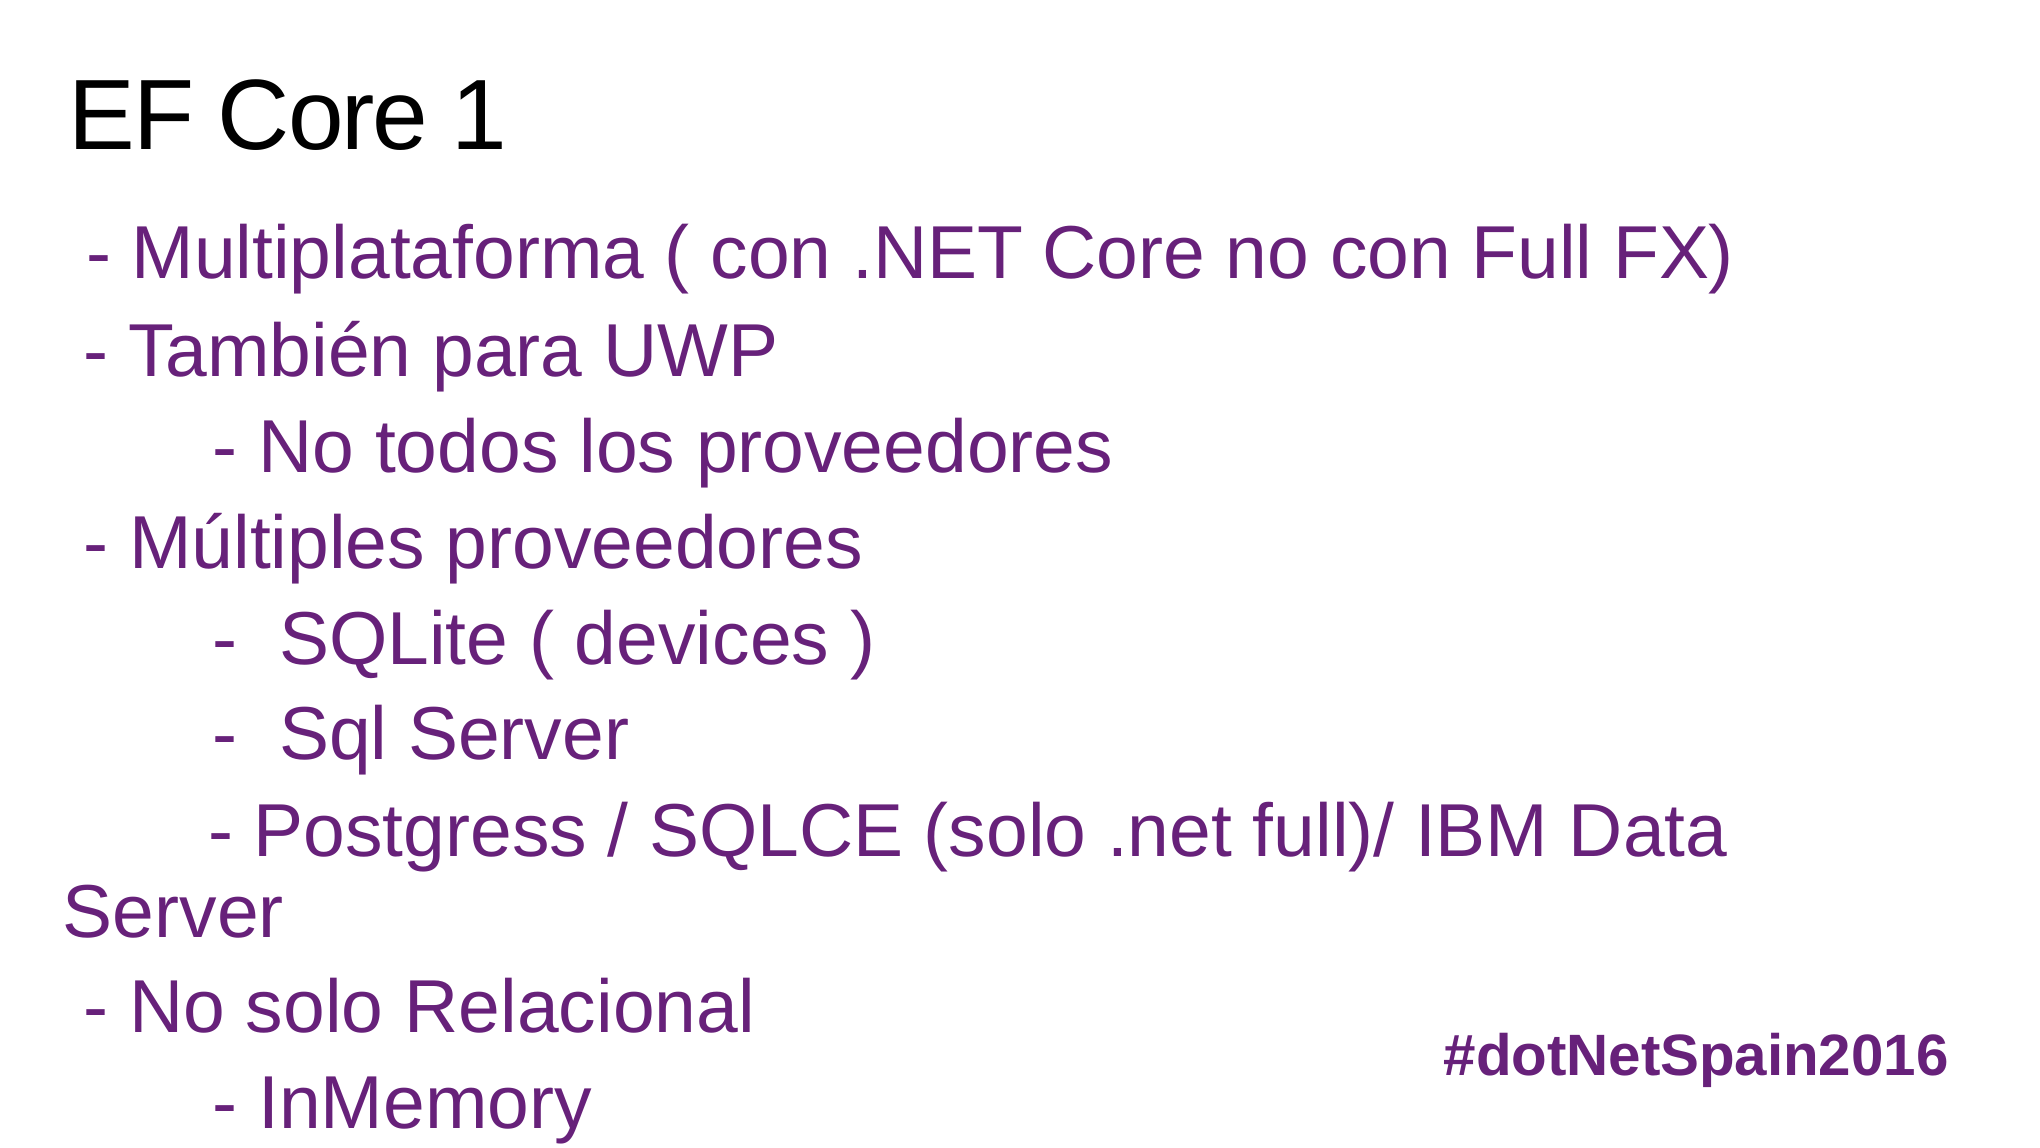

# EF Core 1
 - Multiplataforma ( con .NET Core no con Full FX)
 - También para UWP
	- No todos los proveedores
 - Múltiples proveedores
	-  SQLite ( devices )
	-  Sql Server
       - Postgress / SQLCE (solo .net full)/ IBM Data Server
 - No solo Relacional
	- InMemory